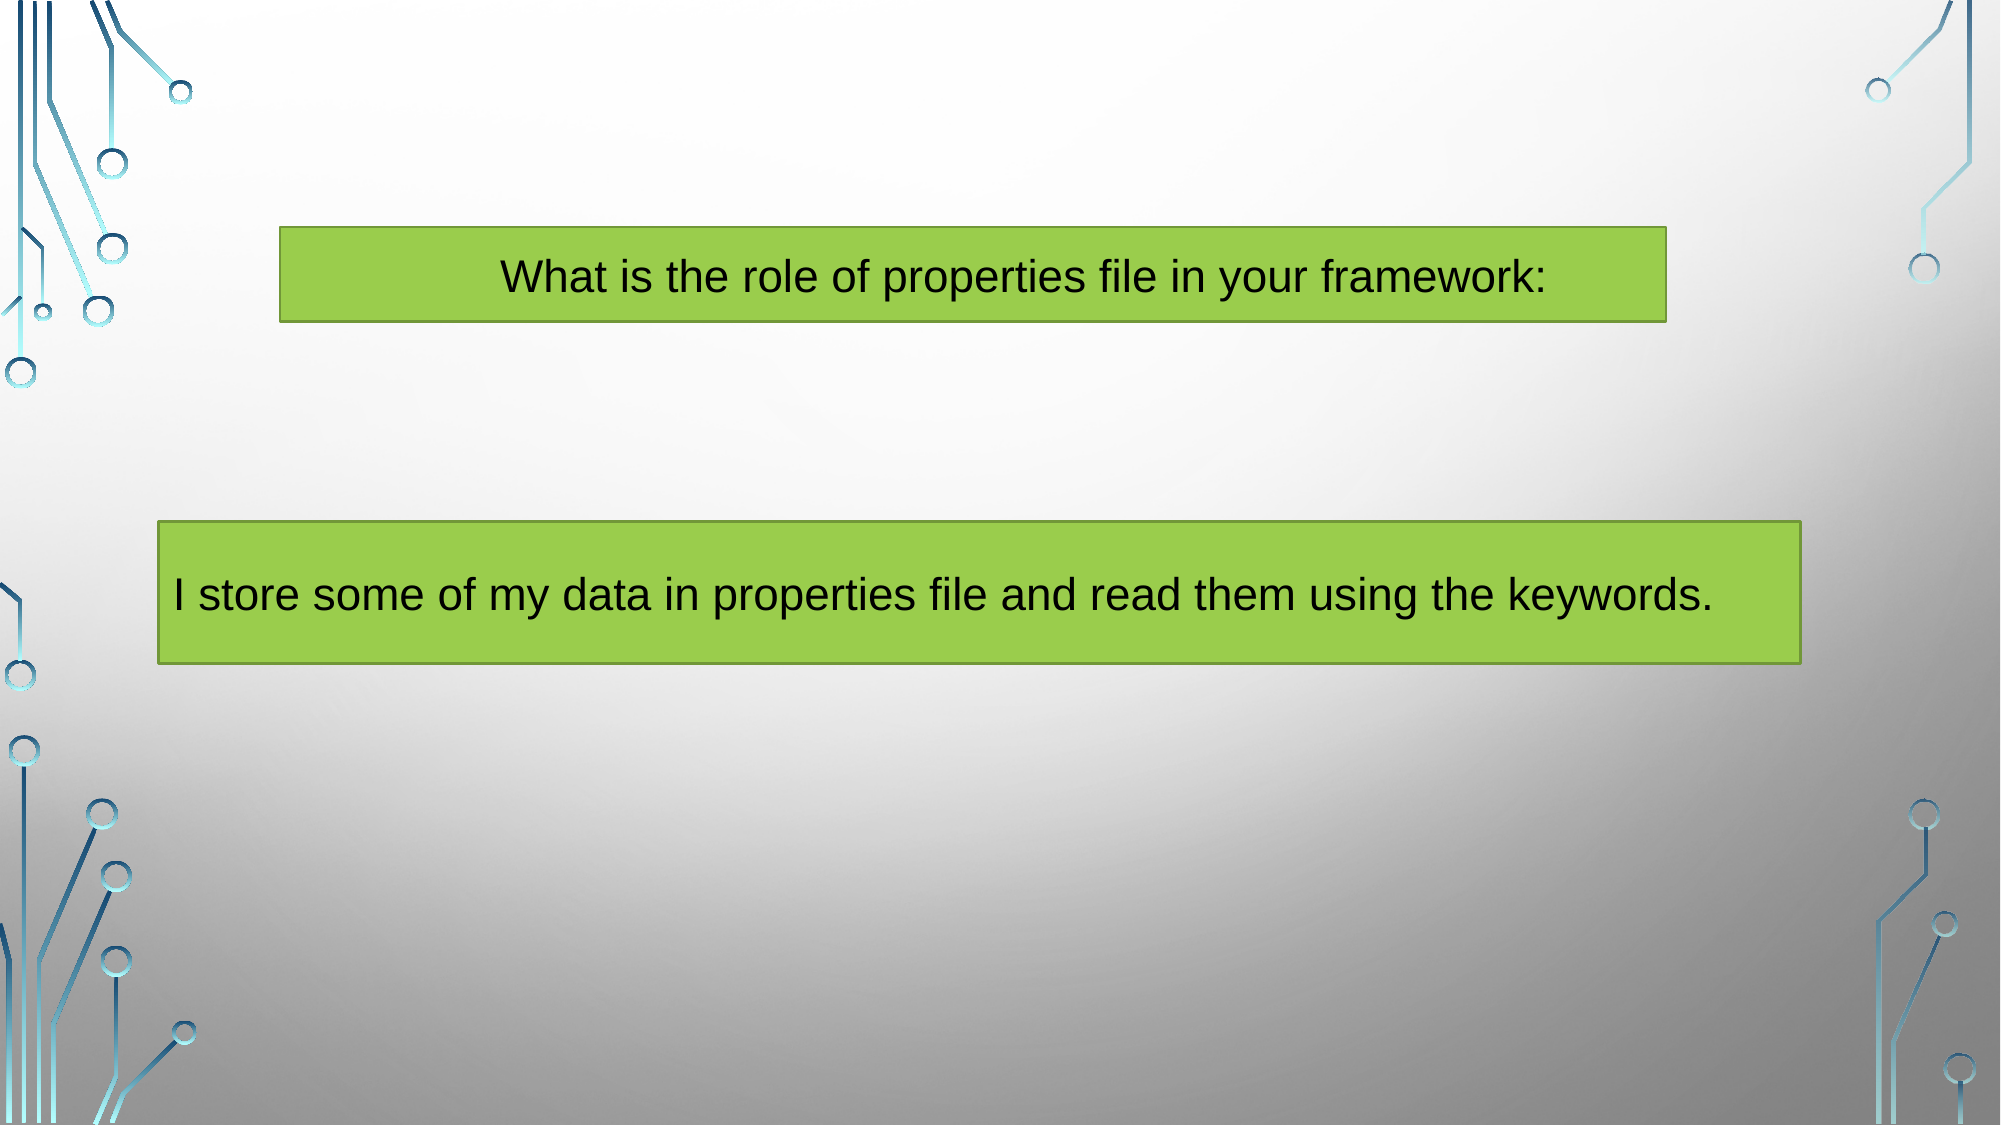

What is the role of properties file in your framework:
I store some of my data in properties file and read them using the keywords.